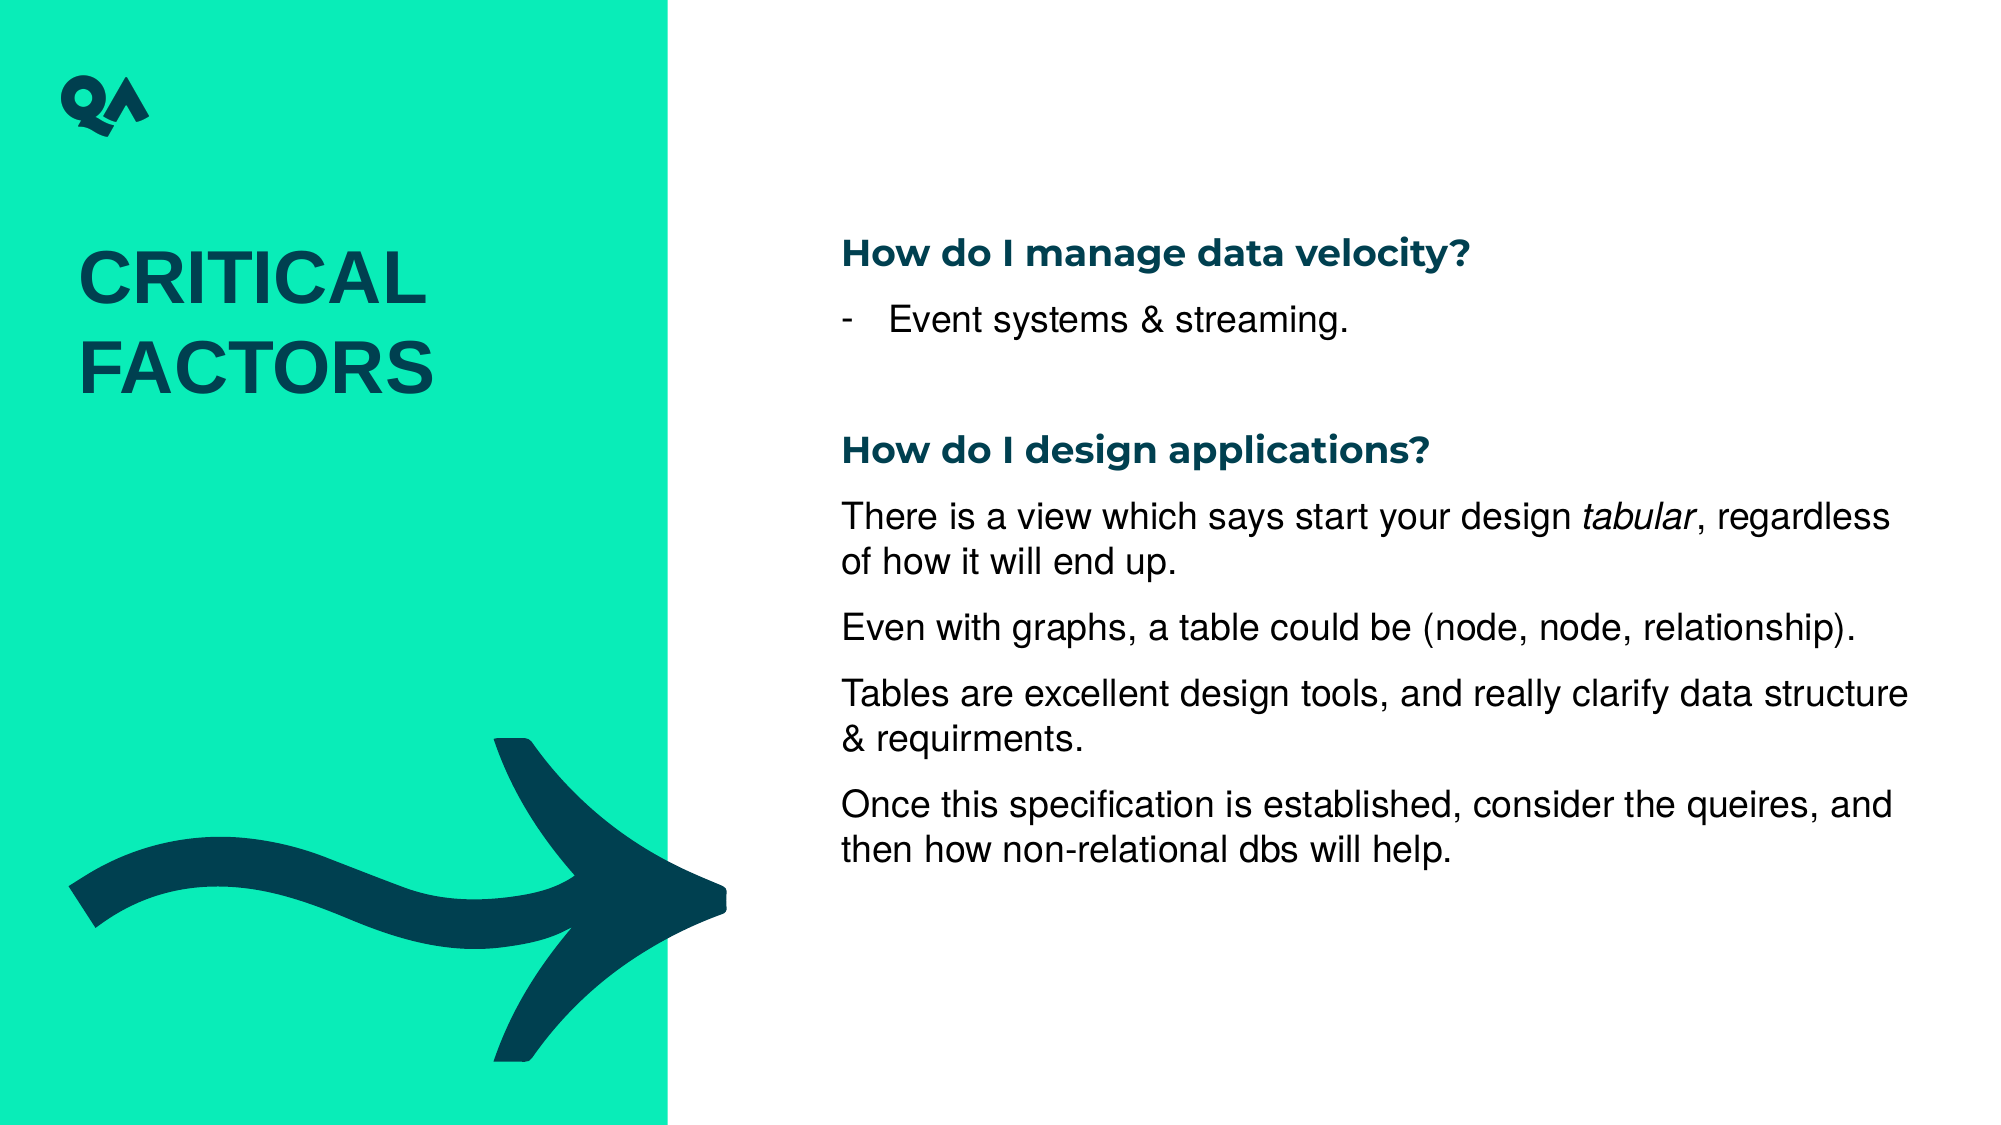

Critical factors
How do I manage data velocity?
Event systems & streaming.

How do I design applications?
There is a view which says start your design tabular, regardless of how it will end up.
Even with graphs, a table could be (node, node, relationship).
Tables are excellent design tools, and really clarify data structure & requirments.
Once this specification is established, consider the queires, and then how non-relational dbs will help.